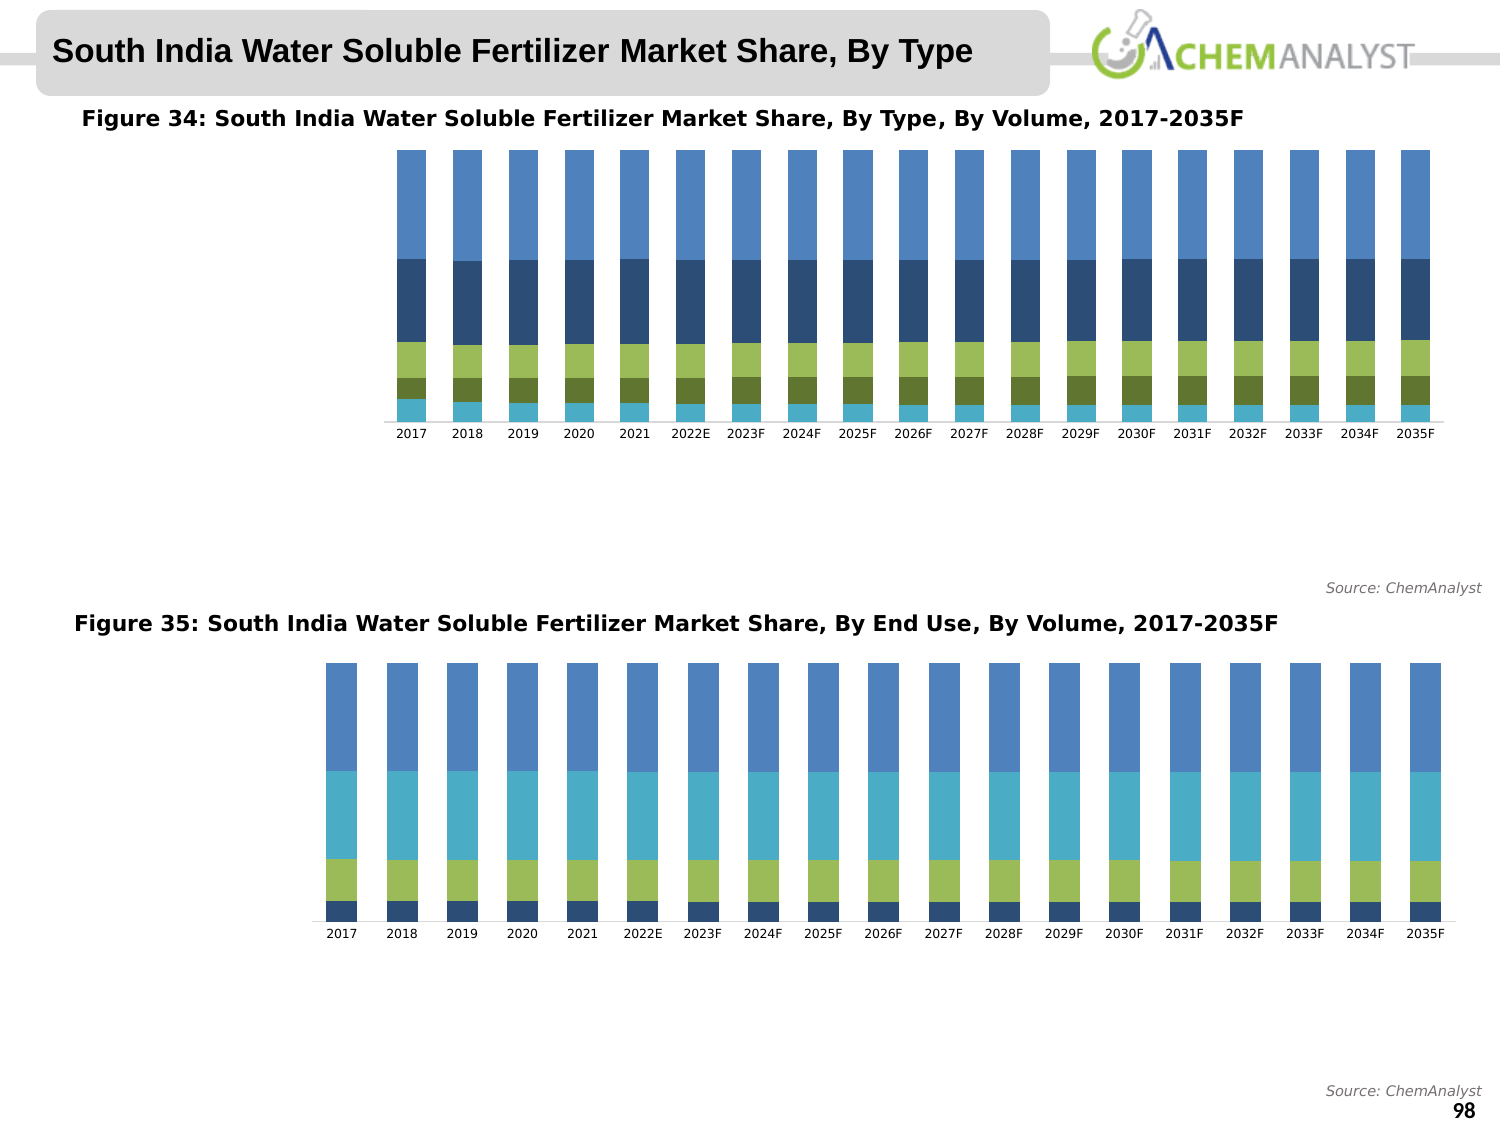

South India Water Soluble Fertilizer Market Share, By Type
Figure 34: South India Water Soluble Fertilizer Market Share, By Type, By Volume, 2017-2035F

### Chart

| Category | Potassium Sulphate (0-0-50) | Mono Potassium Phosphate (0- 52-34) | Potassium Nitrate (13-0-45) | Mono Ammonium Phosphate (12-61-0) | Calcium Nitrate (15.5-0-0-19) |
|---|---|---|---|---|---|
|  | 0.08360000000000001 | 0.07910000000000006 | 0.133 | 0.3045 | 0.39979999999999993 |
|  | 0.0731 | 0.08870000000000011 | 0.1216 | 0.3093 | 0.4072999999999999 |
|  | 0.0718 | 0.09030000000000005 | 0.1221 | 0.30989999999999995 | 0.40590000000000004 |
|  | 0.07069999999999999 | 0.0918000000000001 | 0.12279999999999998 | 0.3107 | 0.4039999999999999 |
|  | 0.0696 | 0.09339999999999993 | 0.1236 | 0.311 | 0.4024 |
|  | 0.068 | 0.09509999999999996 | 0.1241 | 0.3087 | 0.4041 |
|  | 0.06740000000000002 | 0.09680000000000011 | 0.12490000000000002 | 0.3076 | 0.4032999999999999 |
|  | 0.0663 | 0.09830000000000017 | 0.1254 | 0.30589999999999995 | 0.4040999999999999 |
|  | 0.06519999999999998 | 0.09990000000000021 | 0.126 | 0.3053 | 0.40359999999999985 |
|  | 0.06409999999999999 | 0.1016999999999999 | 0.12669999999999998 | 0.3042 | 0.4033000000000001 |
|  | 0.06309999999999999 | 0.10330000000000017 | 0.1275 | 0.3031 | 0.4029999999999999 |
|  | 0.06199999999999999 | 0.10520000000000018 | 0.1281 | 0.3019 | 0.40279999999999994 |
|  | 0.06229999999999999 | 0.10540000000000005 | 0.12840000000000001 | 0.3012 | 0.40269999999999984 |
|  | 0.06249999999999999 | 0.10570000000000013 | 0.12879999999999997 | 0.3006 | 0.4024 |
|  | 0.06259999999999999 | 0.10610000000000008 | 0.1291 | 0.3002 | 0.4019999999999999 |
|  | 0.0628 | 0.10620000000000007 | 0.12919999999999998 | 0.3 | 0.40179999999999993 |
|  | 0.06309999999999999 | 0.10660000000000014 | 0.1295 | 0.2996 | 0.4011999999999999 |
|  | 0.06340000000000001 | 0.10670000000000002 | 0.1296 | 0.2991 | 0.4011999999999999 |
|  | 0.06369999999999998 | 0.10699999999999998 | 0.12940000000000002 | 0.2989 | 0.4009999999999999 |
Source: ChemAnalyst
Figure 35: South India Water Soluble Fertilizer Market Share, By End Use, By Volume, 2017-2035F

### Chart

| Category | Field & Cash Crops | Foliage Crops | Fruits & Vegetable | Gardening & Horticulture |
|---|---|---|---|---|
|  | 0.07999999999999996 | 0.16049999999999998 | 0.3416 | 0.4179 |
|  | 0.07930000000000004 | 0.1608 | 0.3419 | 0.418 |
|  | 0.07920000000000005 | 0.1607 | 0.34199999999999997 | 0.41809999999999997 |
|  | 0.07849000000000006 | 0.16099999999999998 | 0.34211 | 0.4184 |
|  | 0.07840000000000003 | 0.1607 | 0.3422 | 0.41869999999999996 |
|  | 0.07789999999999997 | 0.1609 | 0.34240000000000004 | 0.4188 |
|  | 0.07719999999999994 | 0.16110000000000002 | 0.3426 | 0.4191 |
|  | 0.07709999999999995 | 0.1614 | 0.3425 | 0.419 |
|  | 0.07630000000000003 | 0.16160000000000002 | 0.3428 | 0.4193 |
|  | 0.07640000000000002 | 0.16149999999999998 | 0.3427 | 0.4194 |
|  | 0.07610000000000006 | 0.1618 | 0.3429 | 0.41919999999999996 |
|  | 0.0757000000000001 | 0.1617 | 0.34299999999999997 | 0.4196 |
|  | 0.07560000000000011 | 0.16160000000000002 | 0.3433 | 0.4195 |
|  | 0.07540000000000002 | 0.1614 | 0.34340000000000004 | 0.4198 |
|  | 0.07510000000000006 | 0.1613 | 0.3437 | 0.4199 |
|  | 0.07500000000000007 | 0.16099999999999998 | 0.3439 | 0.4201 |
|  | 0.07540000000000002 | 0.1608 | 0.3438 | 0.42 |
|  | 0.07520000000000004 | 0.16060000000000002 | 0.344 | 0.42019999999999996 |
|  | 0.07499999999999996 | 0.1607 | 0.3442 | 0.4201 |
Source: ChemAnalyst
98
© ChemAnalyst
98